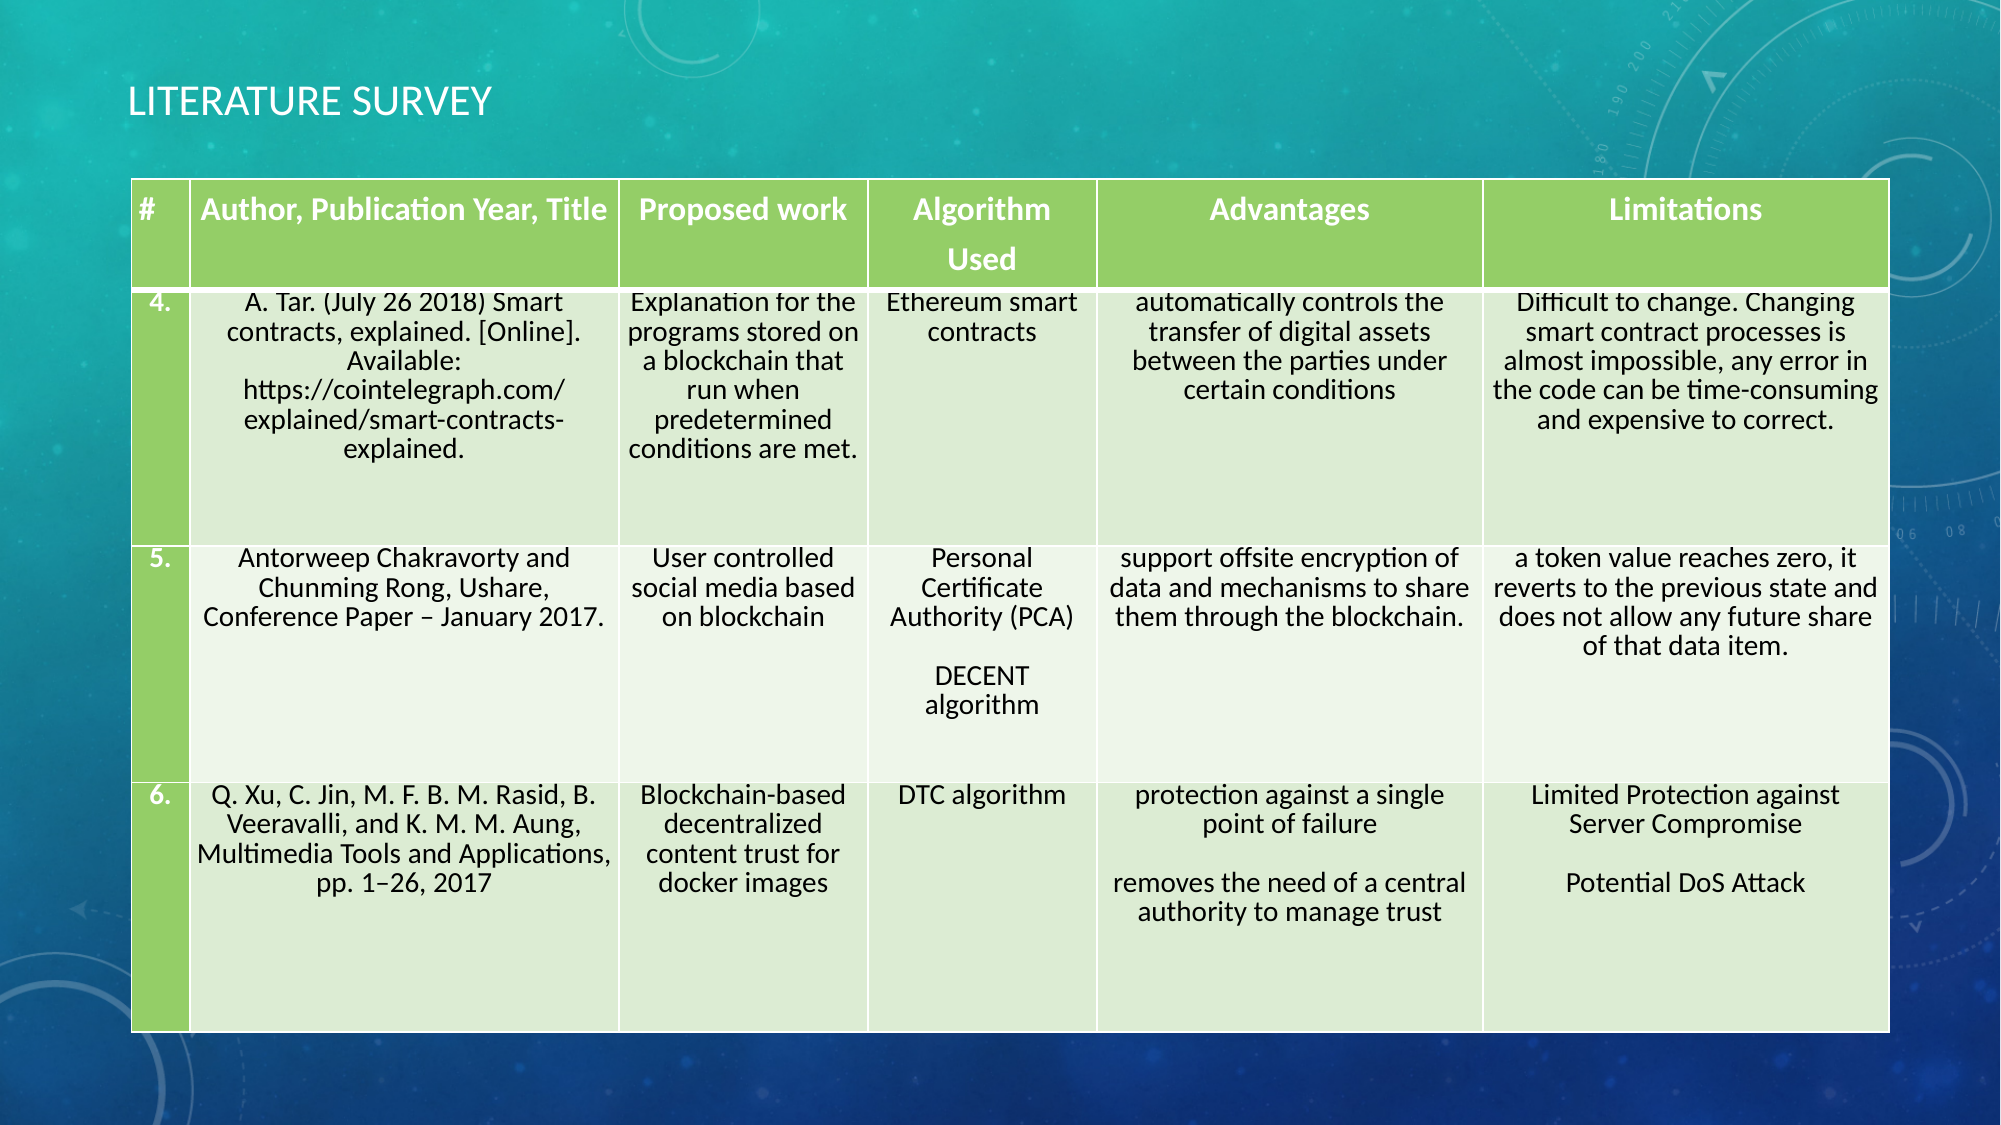

# LITERATURE SURVEY
| # | Author, Publication Year, Title | Proposed work | Algorithm Used | Advantages | Limitations |
| --- | --- | --- | --- | --- | --- |
| 4. | A. Tar. (July 26 2018) Smart contracts, explained. [Online]. Available: https://cointelegraph.com/ explained/smart-contracts-explained. | Explanation for the programs stored on a blockchain that run when predetermined conditions are met. | Ethereum smart contracts | automatically controls the transfer of digital assets between the parties under certain conditions | Difficult to change. Changing smart contract processes is almost impossible, any error in the code can be time-consuming and expensive to correct. |
| 5. | Antorweep Chakravorty and Chunming Rong, Ushare, Conference Paper – January 2017. | User controlled social media based on blockchain | Personal Certiﬁcate Authority (PCA) DECENT algorithm | support oﬀsite encryption of data and mechanisms to share them through the blockchain. | a token value reaches zero, it reverts to the previous state and does not allow any future share of that data item. |
| 6. | Q. Xu, C. Jin, M. F. B. M. Rasid, B. Veeravalli, and K. M. M. Aung, Multimedia Tools and Applications, pp. 1–26, 2017 | Blockchain-based decentralized content trust for docker images | DTC algorithm | protection against a single point of failure removes the need of a central authority to manage trust | Limited Protection against Server Compromise Potential DoS Attack |